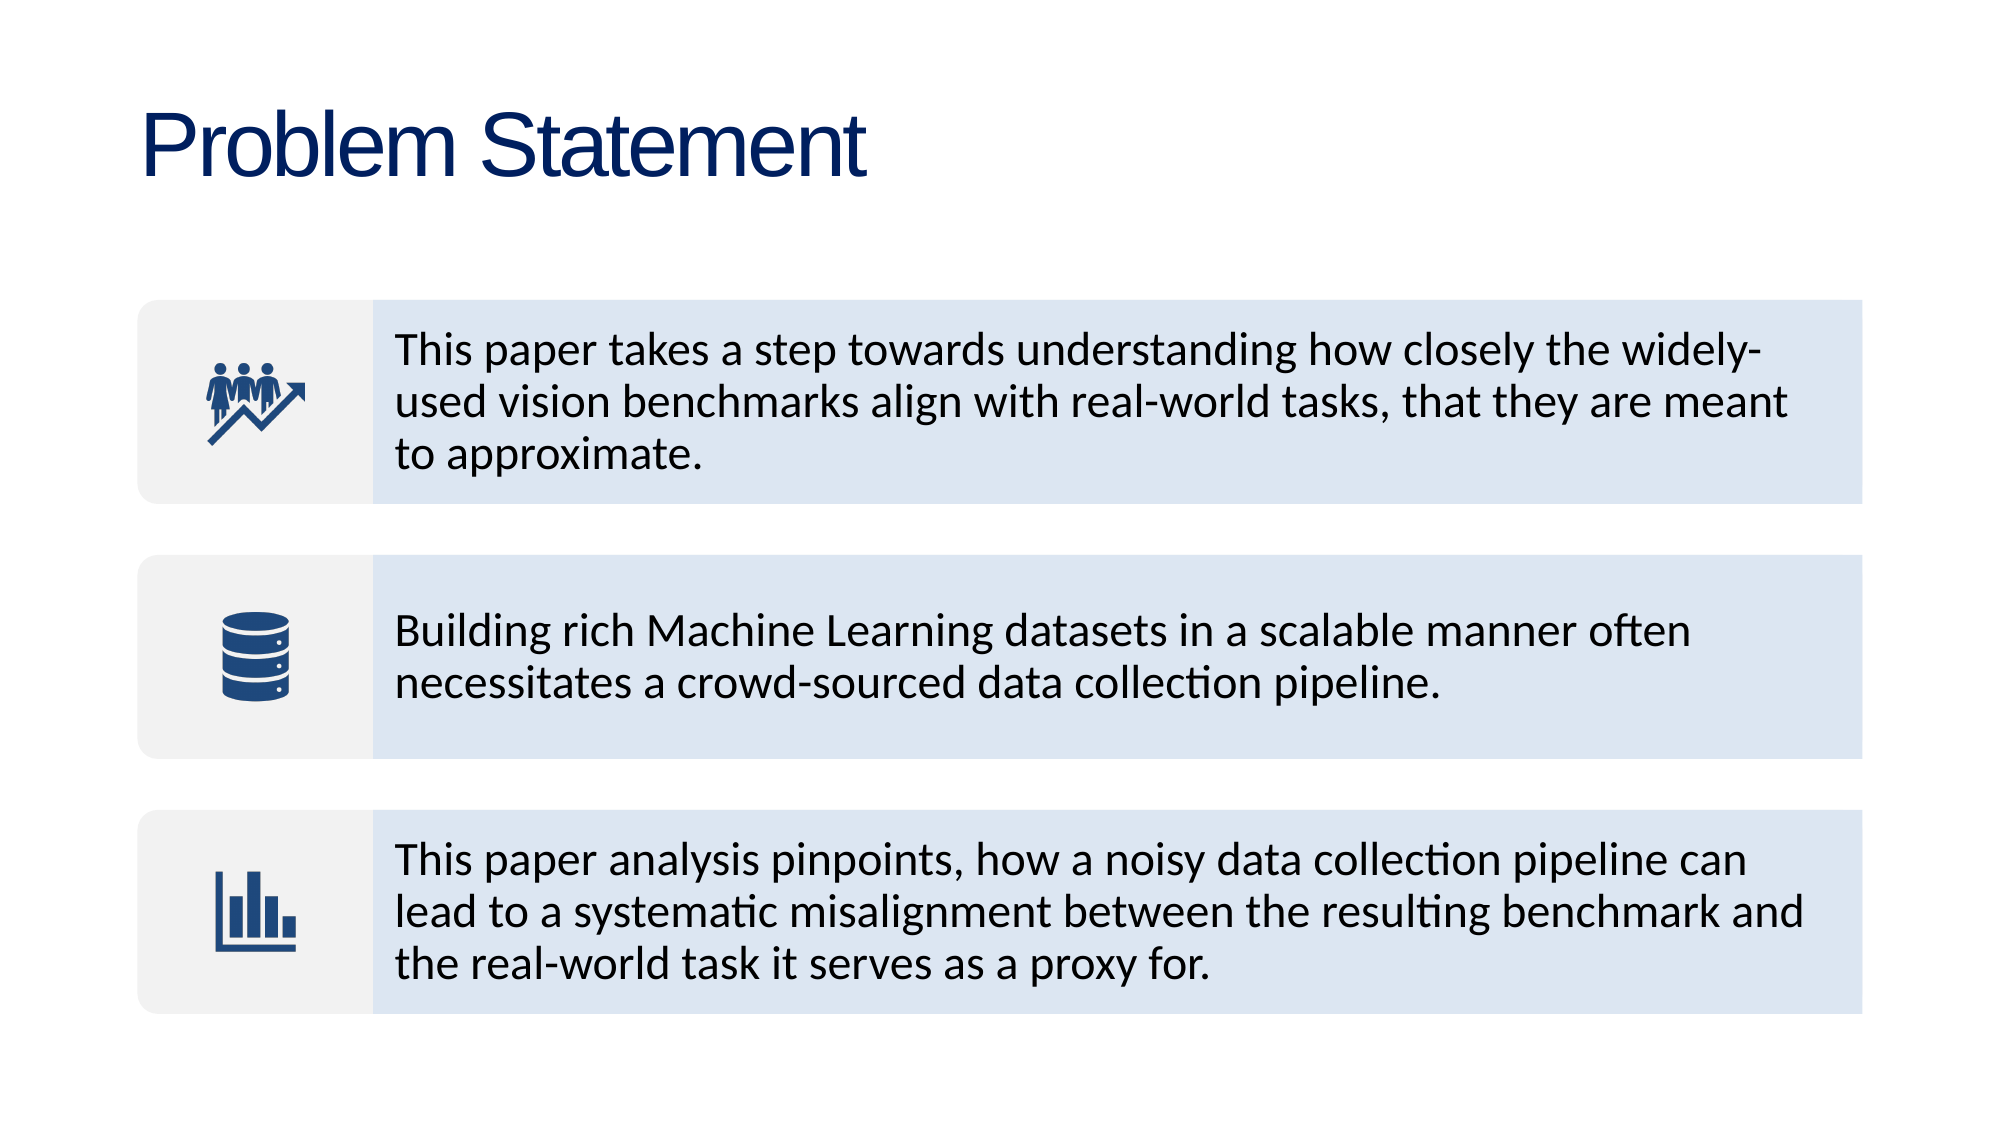

# Problem Statement
This paper takes a step towards understanding how closely the widely-used vision benchmarks align with real-world tasks, that they are meant to approximate.
Building rich Machine Learning datasets in a scalable manner often necessitates a crowd-sourced data collection pipeline.
This paper analysis pinpoints, how a noisy data collection pipeline can lead to a systematic misalignment between the resulting benchmark and the real-world task it serves as a proxy for.